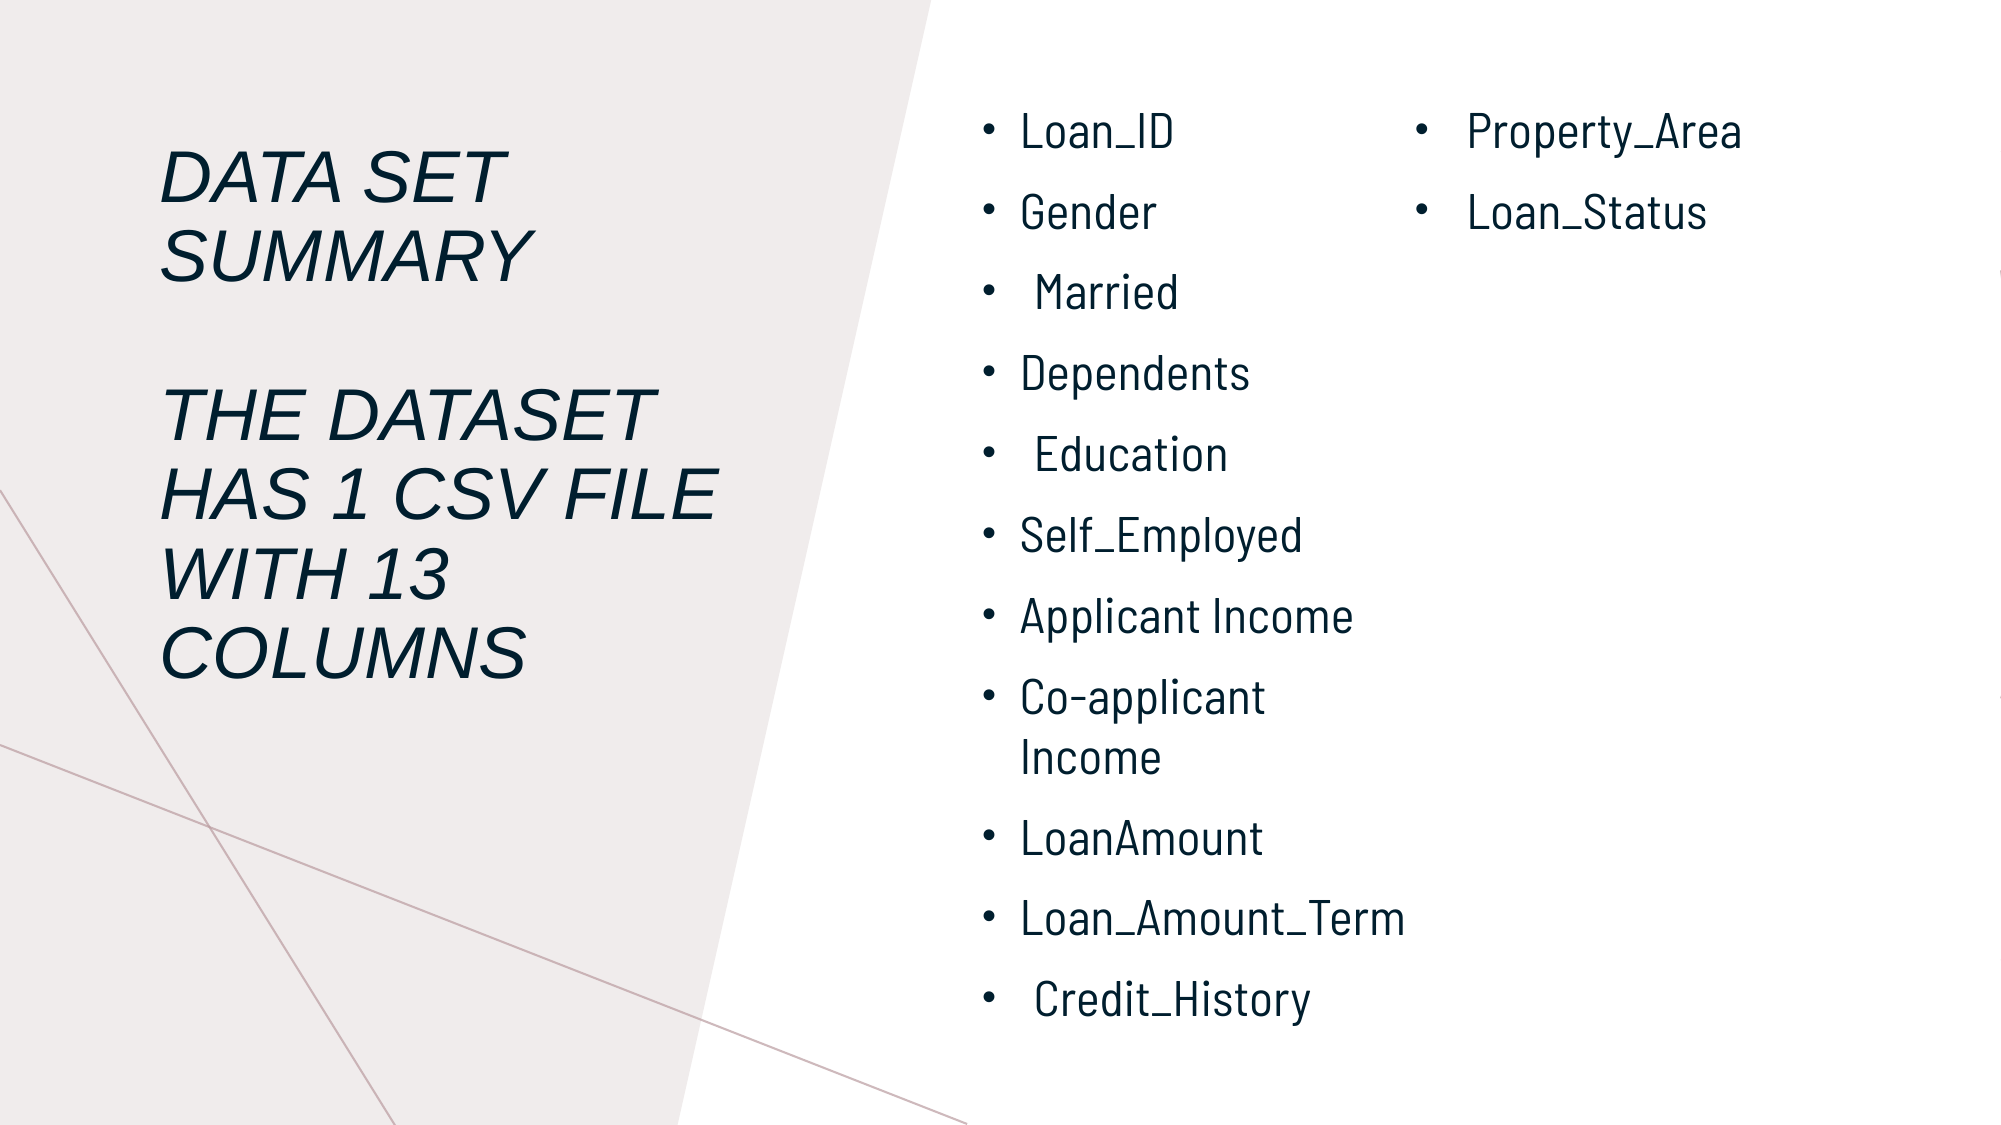

Loan_ID
Gender
 Married
Dependents
 Education
Self_Employed
Applicant Income
Co-applicant Income
LoanAmount
Loan_Amount_Term
 Credit_History
 Property_Area
 Loan_Status
# Data set summary The dataset has 1 CSV file with 13 columns